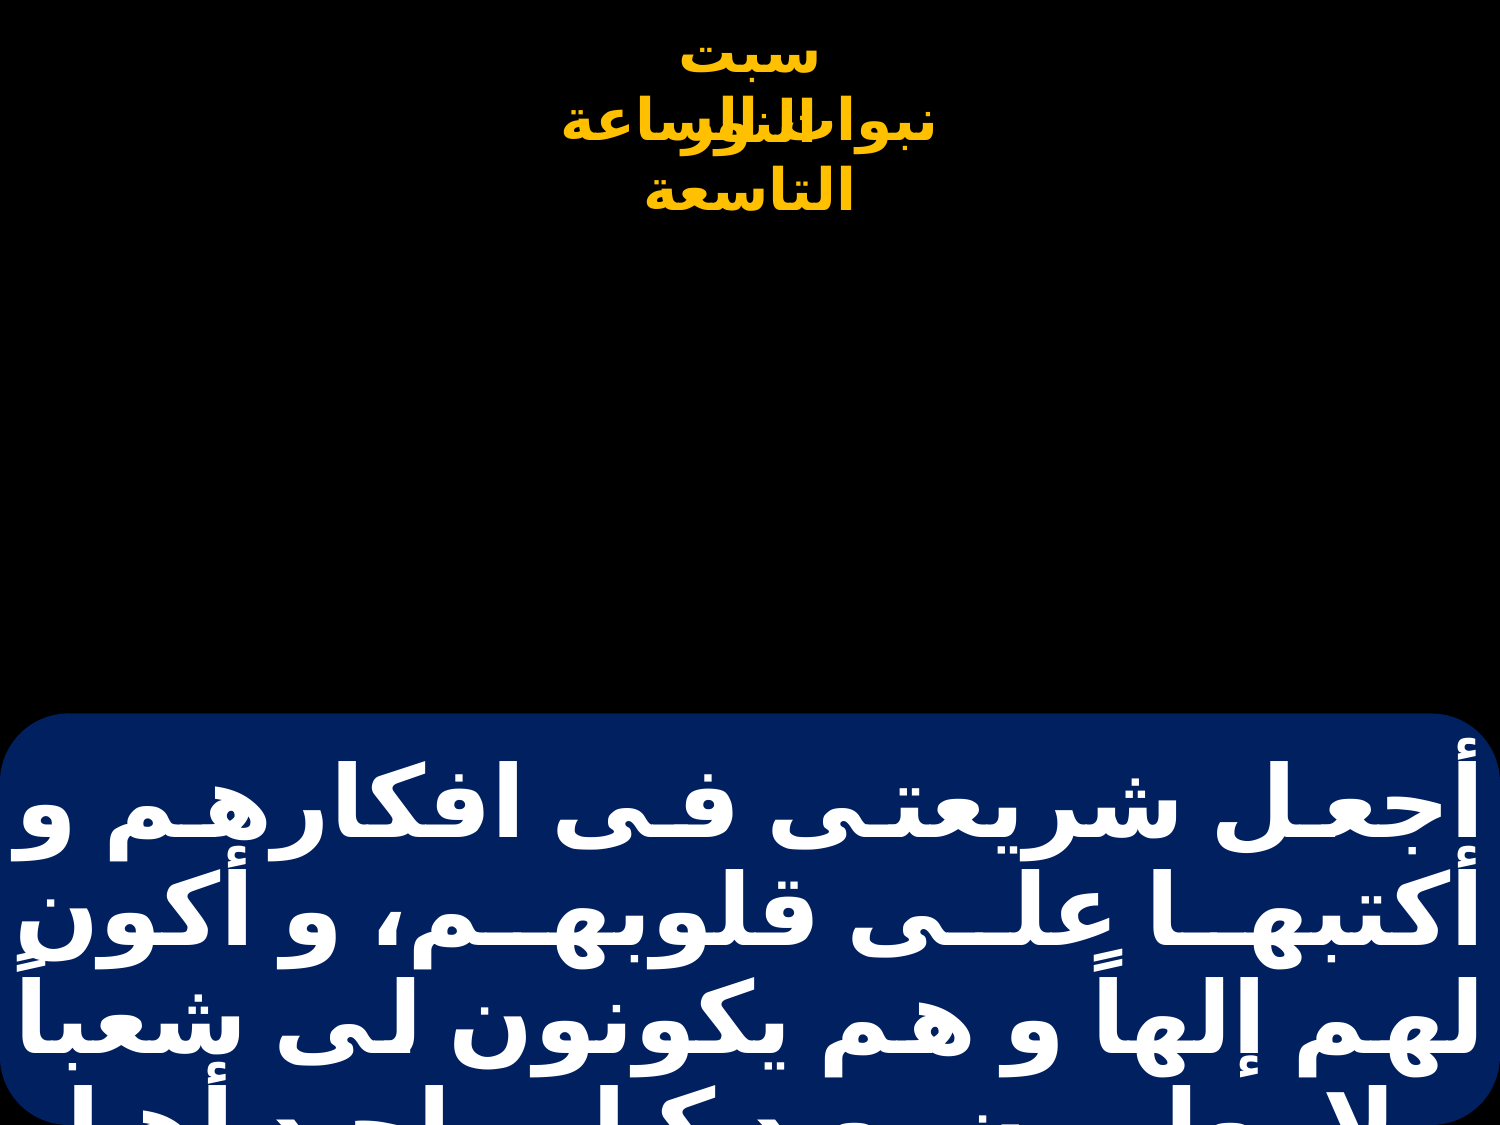

# أجعل شريعتى فى افكارهم و أكتبها على قلوبهم، و أكون لهم إلهاً و هم يكونون لى شعباً و لا يعلمون بعد كل واحد أهل عشيرته،